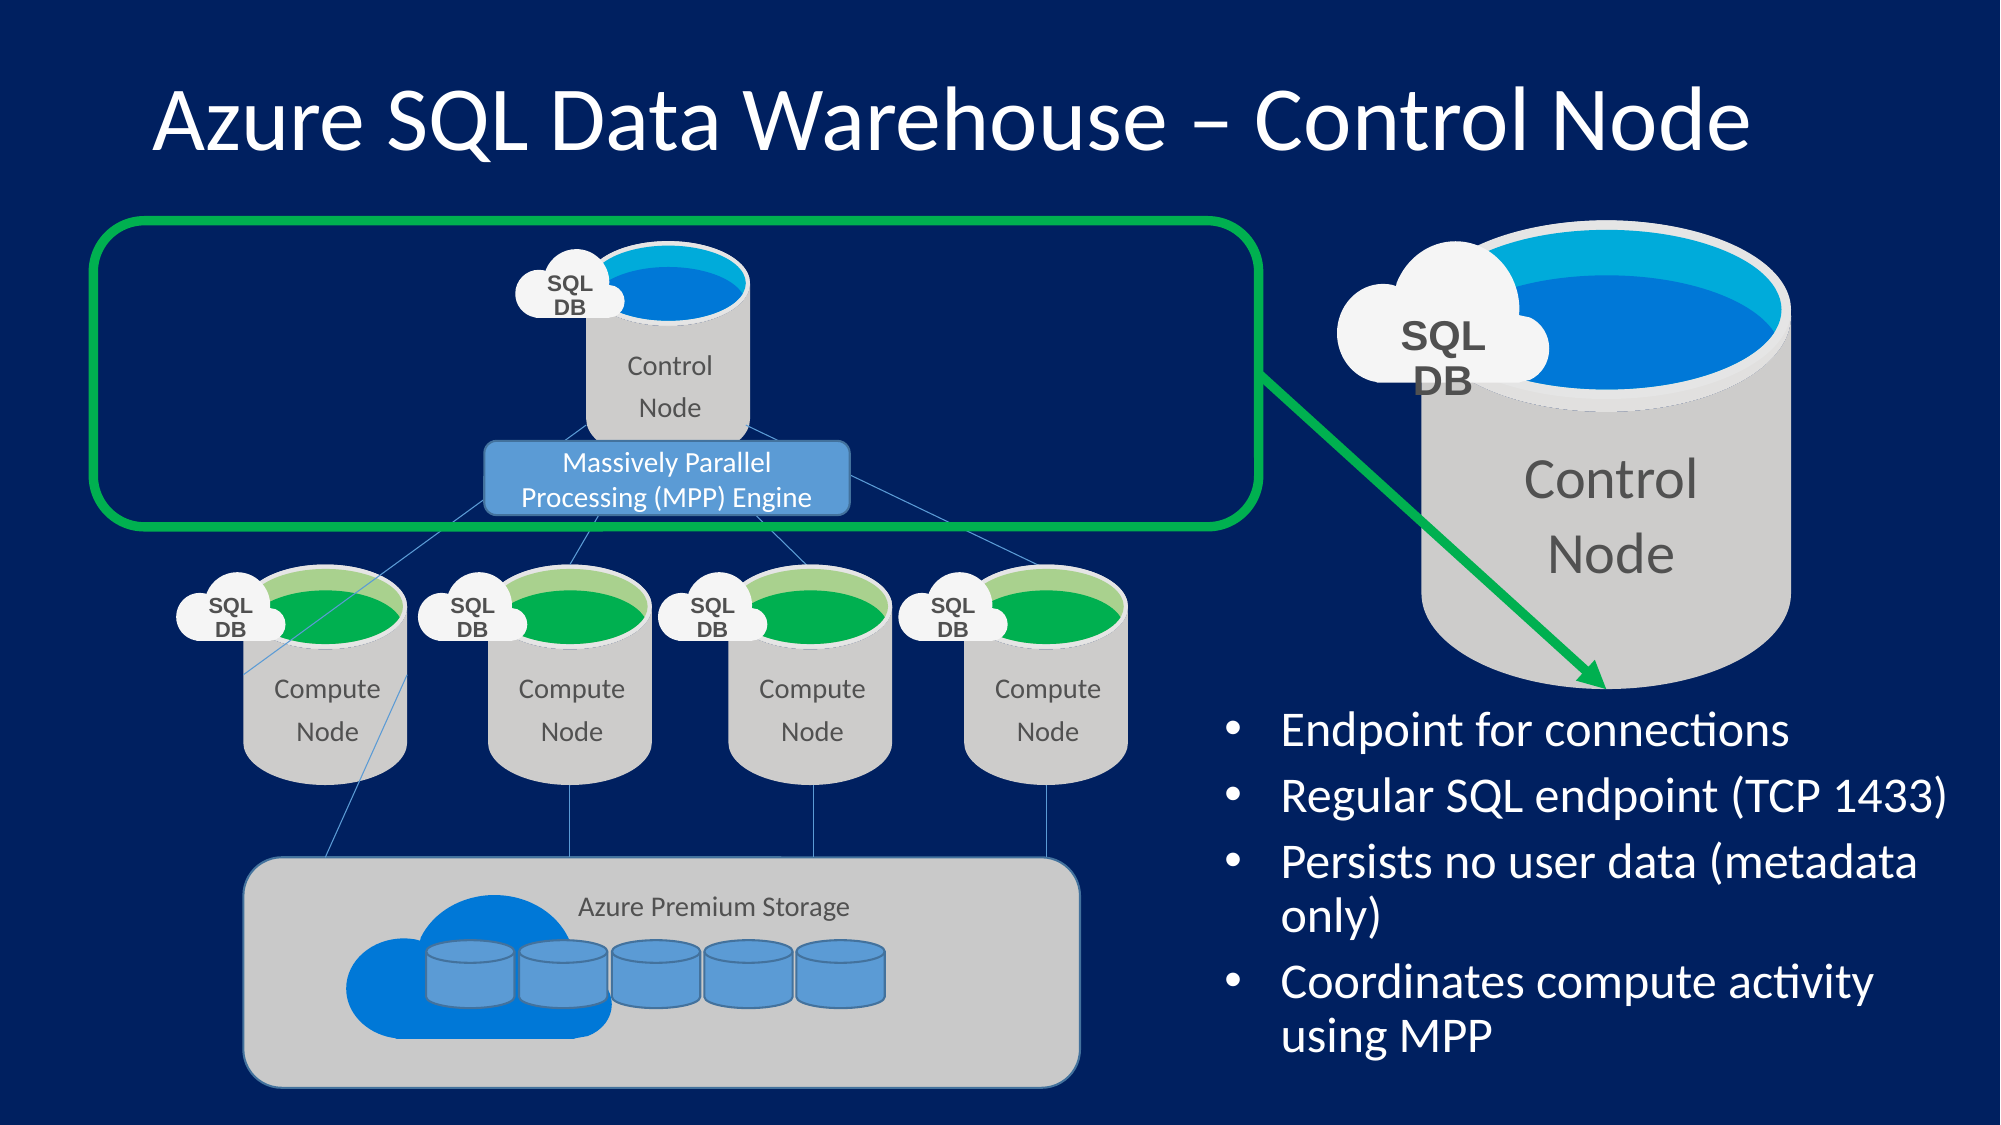

# Azure SQL Data Warehouse – Control Node

Control
Node

Control
Node

SQL DB
SQL DB

Massively Parallel Processing (MPP) Engine

Compute
Node

Compute
Node

Compute
Node

Compute
Node
SQL DB
SQL DB
SQL DB
SQL DB
Endpoint for connections
Regular SQL endpoint (TCP 1433)
Persists no user data (metadata only)
Coordinates compute activity using MPP

Azure Premium Storage